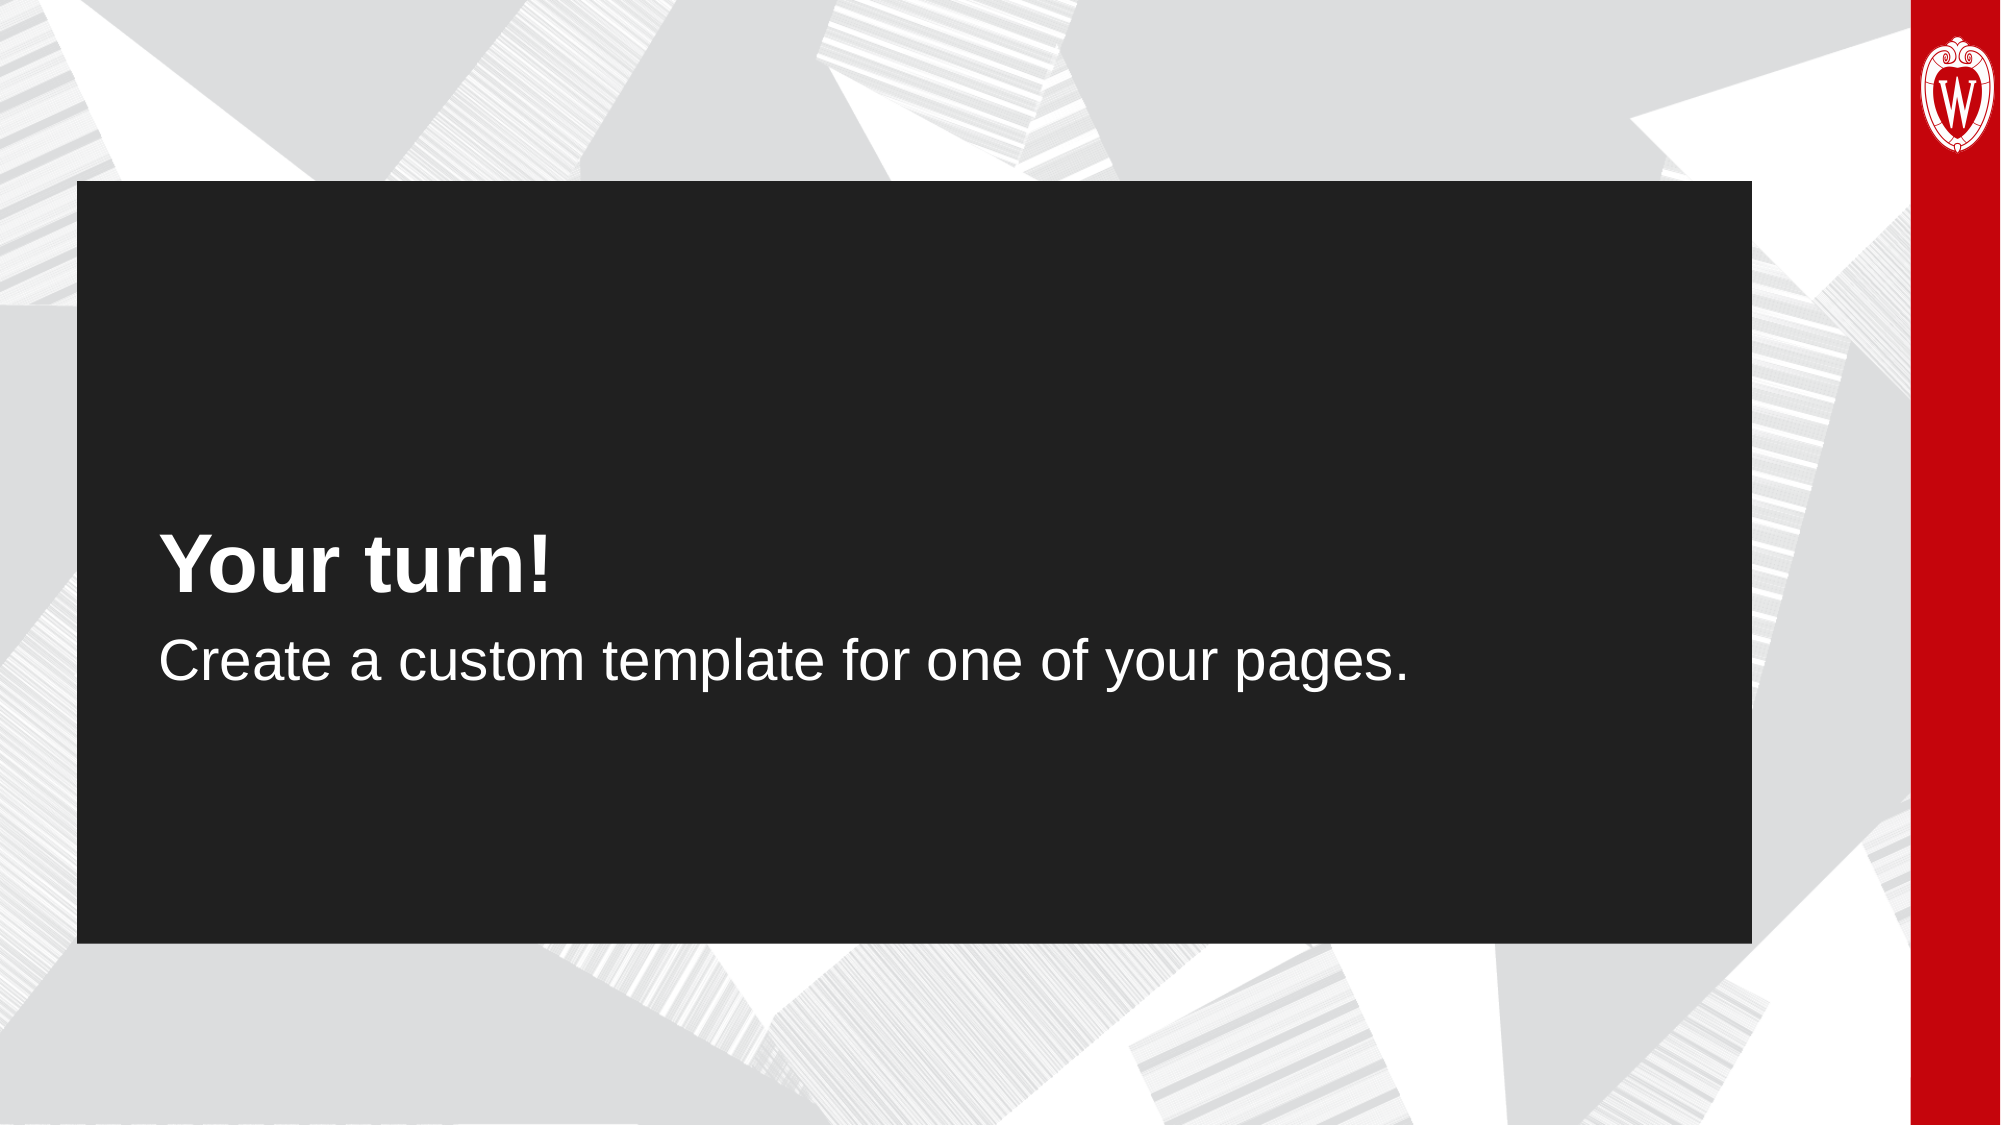

# Your turn!
Create a custom template for one of your pages.